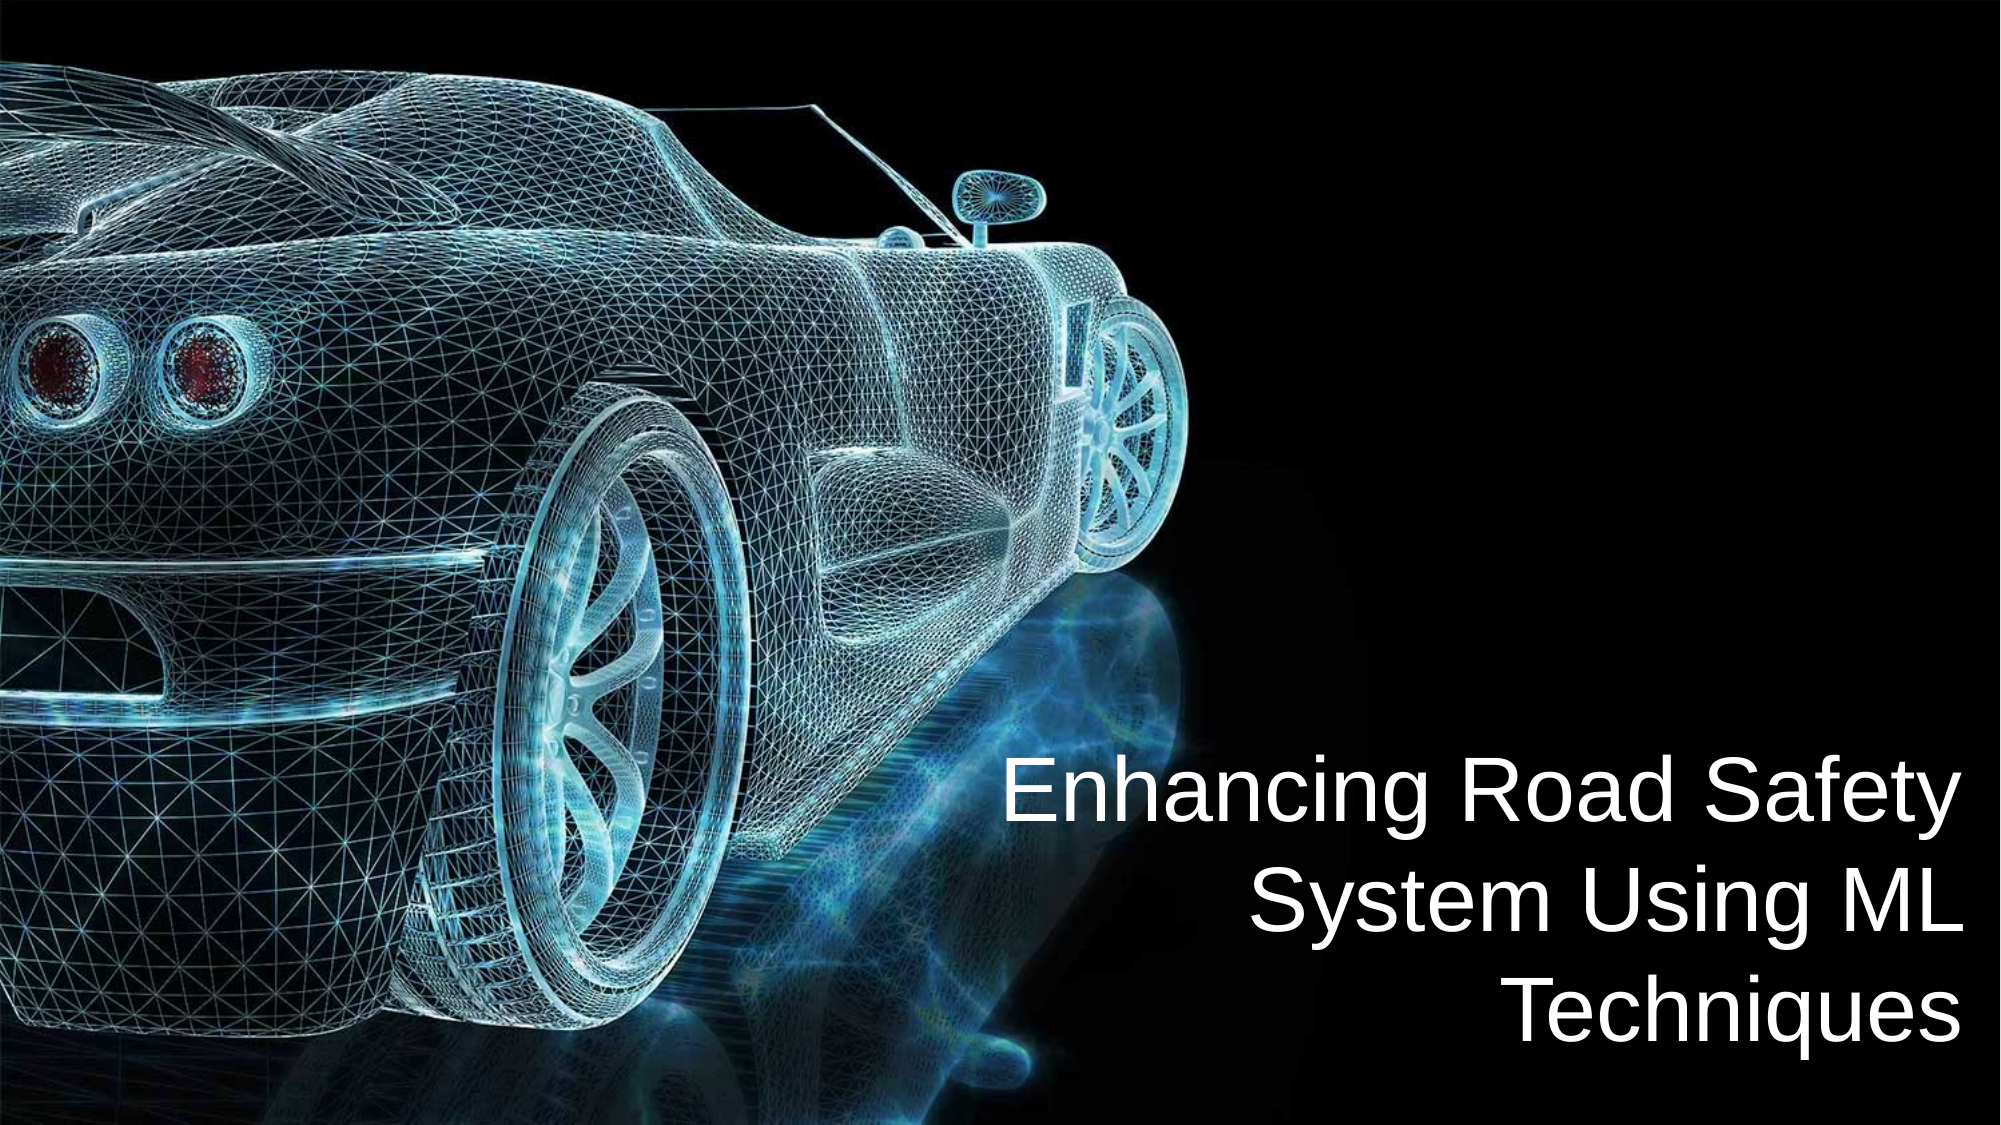

Enhancing Road Safety System Using ML Techniques